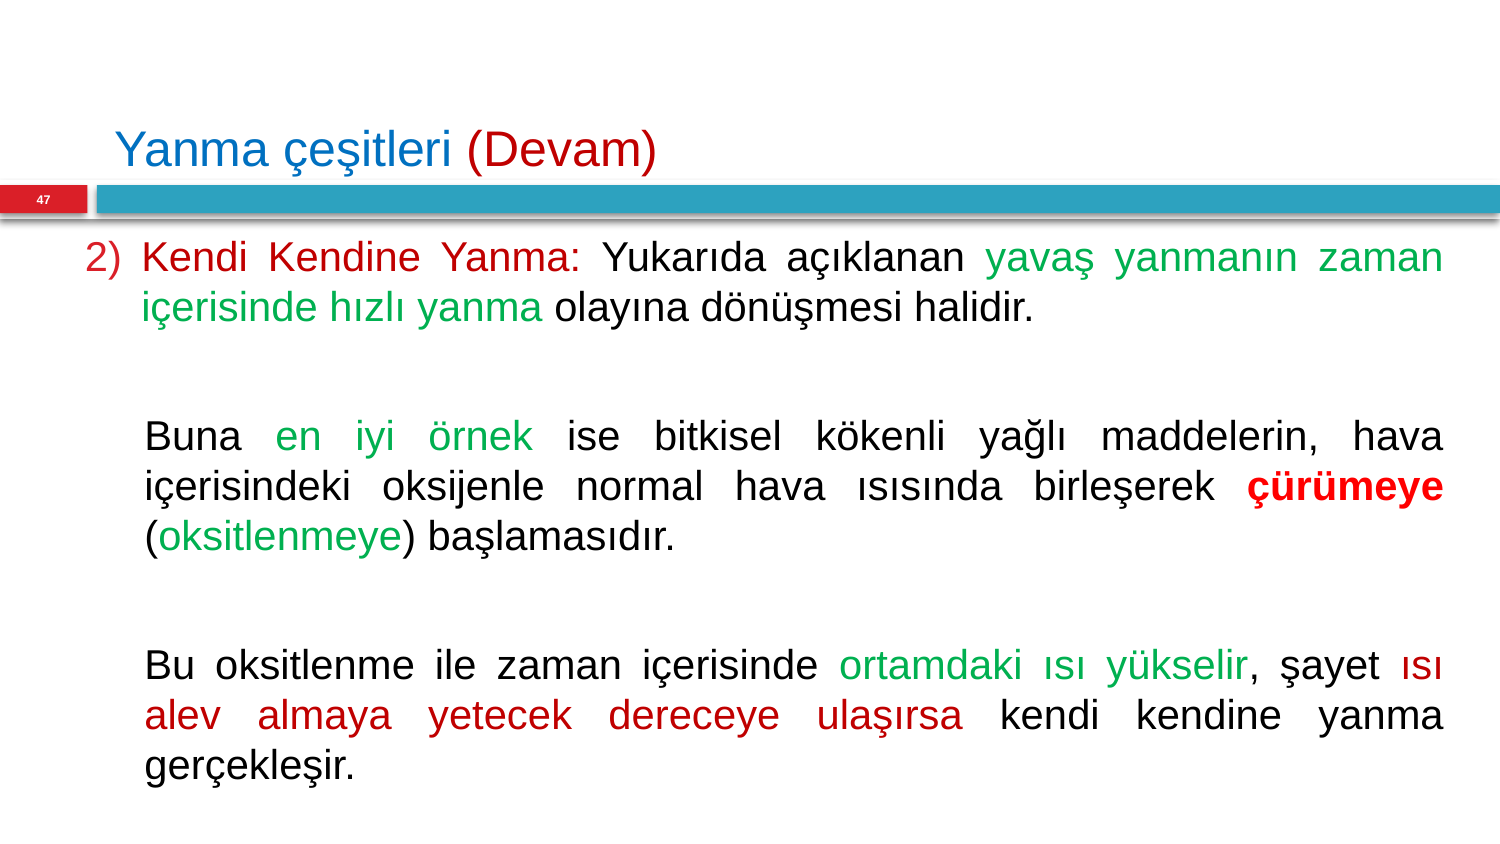

# Yanma çeşitleri (Devam)
47
Kendi Kendine Yanma: Yukarıda açıklanan yavaş yanmanın zaman içerisinde hızlı yanma olayına dönüşmesi halidir.

Buna en iyi örnek ise bitkisel kökenli yağlı maddelerin, hava içerisindeki oksijenle normal hava ısısında birleşerek çürümeye (oksitlenmeye) başlamasıdır.

Bu oksitlenme ile zaman içerisinde ortamdaki ısı yükselir, şayet ısı alev almaya yetecek dereceye ulaşırsa kendi kendine yanma gerçekleşir.